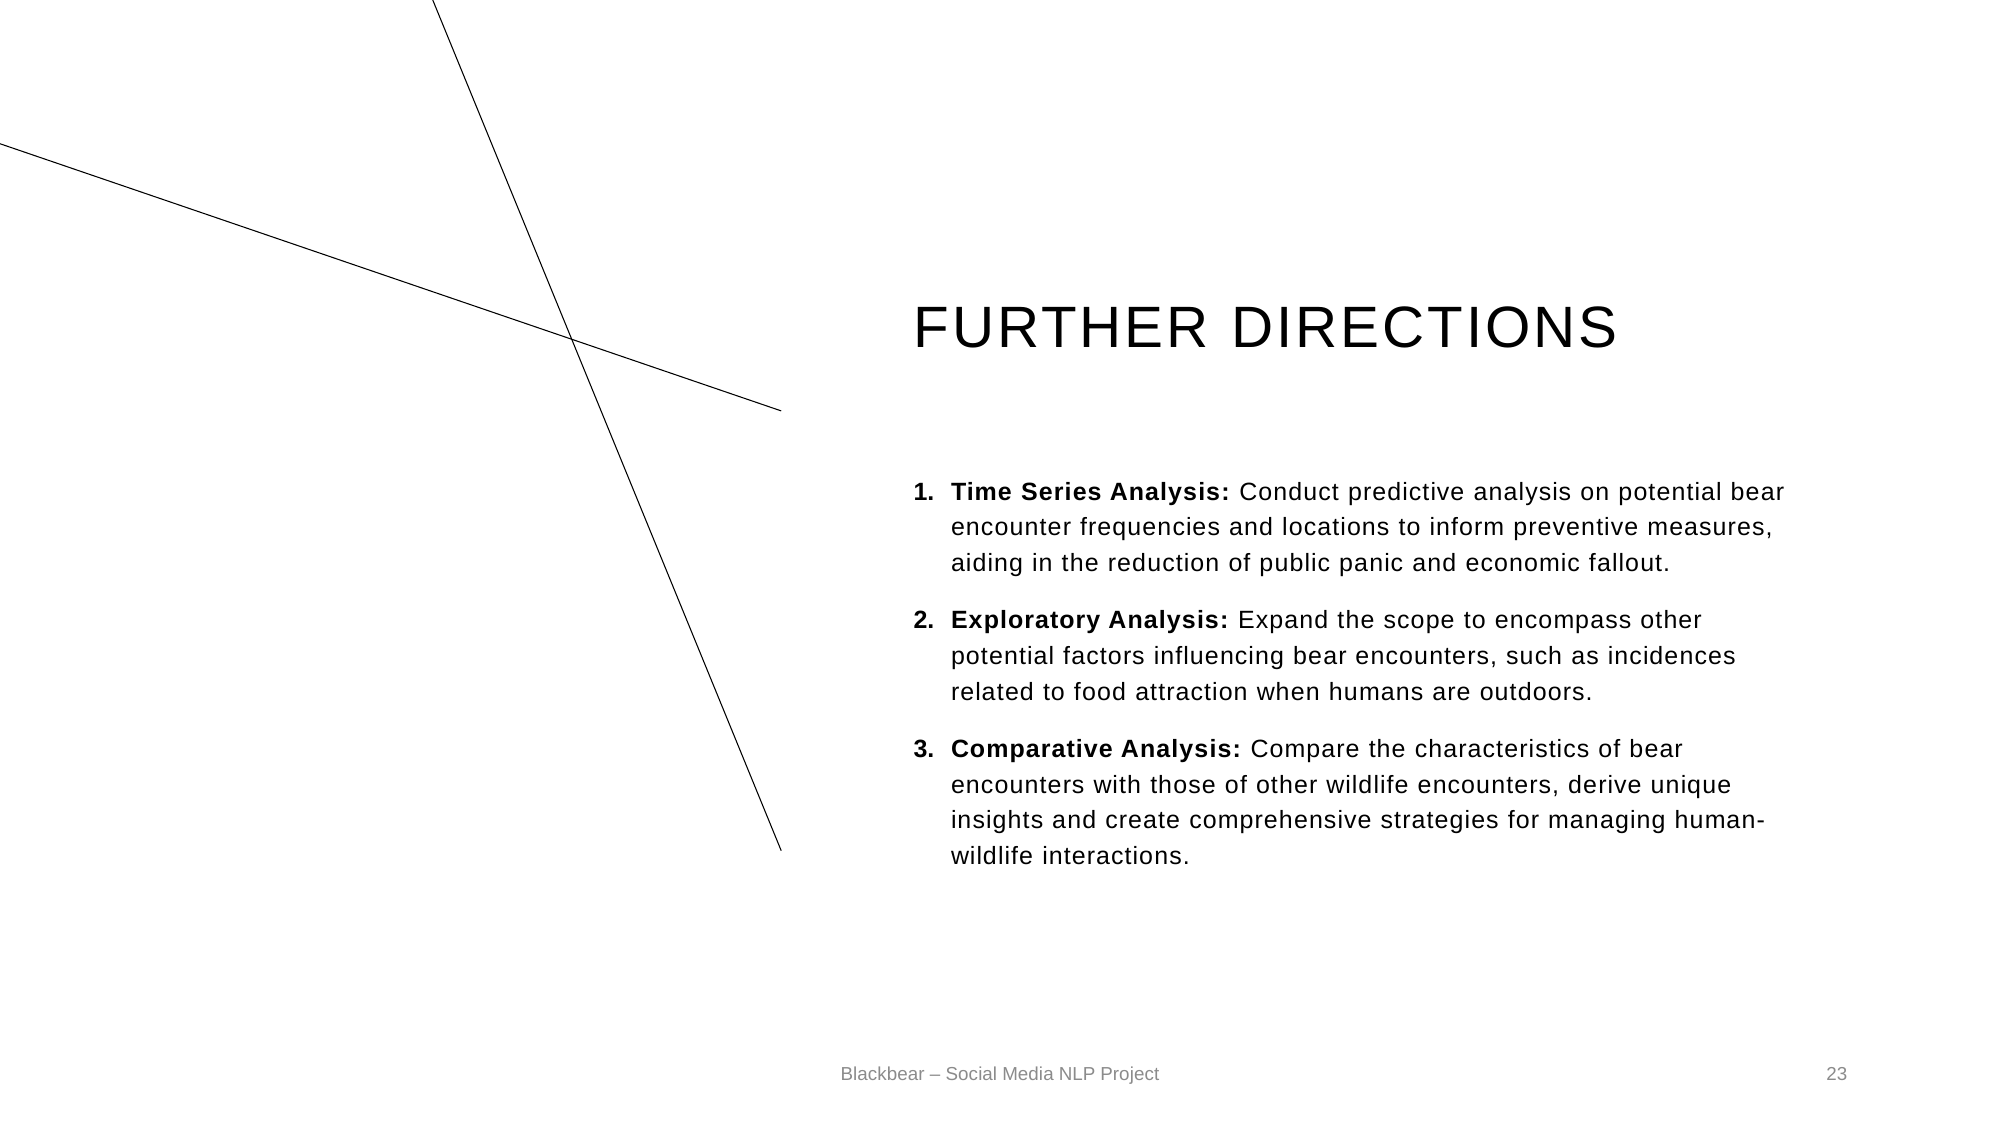

# Further Directions
Time Series Analysis: Conduct predictive analysis on potential bear encounter frequencies and locations to inform preventive measures, aiding in the reduction of public panic and economic fallout.
Exploratory Analysis: Expand the scope to encompass other potential factors influencing bear encounters, such as incidences related to food attraction when humans are outdoors.
Comparative Analysis: Compare the characteristics of bear encounters with those of other wildlife encounters, derive unique insights and create comprehensive strategies for managing human-wildlife interactions.
Blackbear – Social Media NLP Project
23